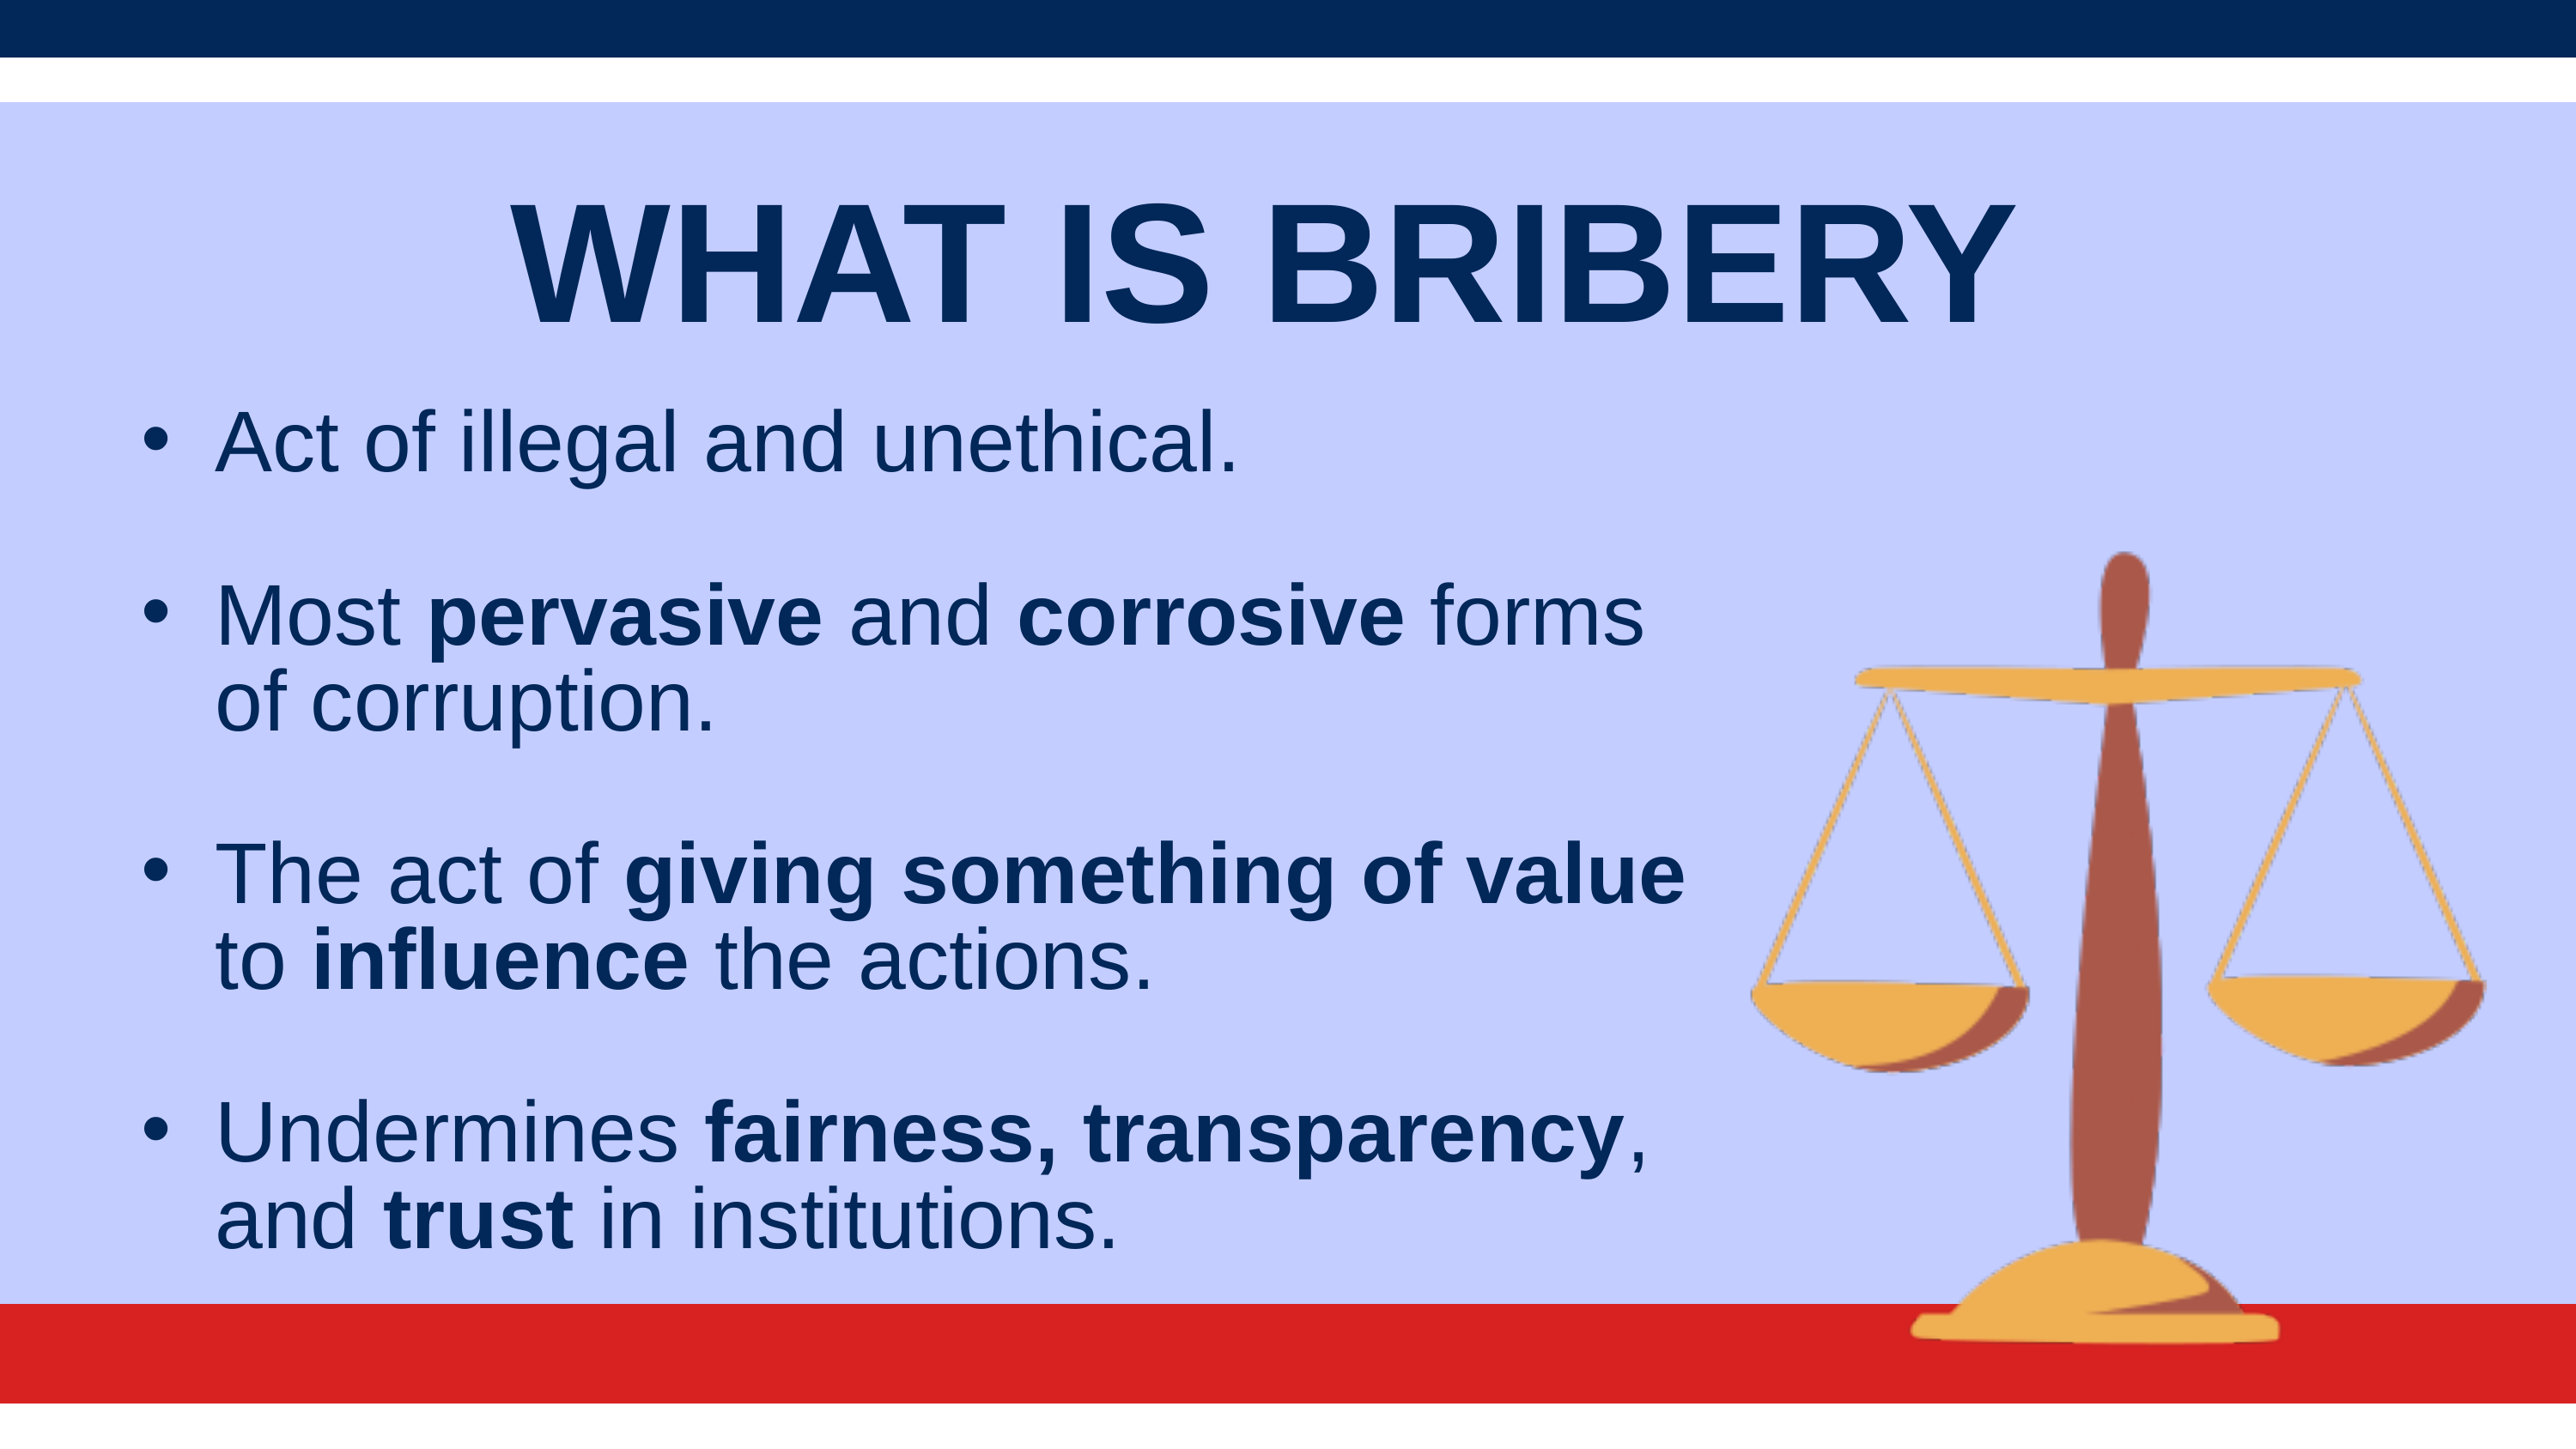

WHAT IS BRIBERY
Act of illegal and unethical.

Most pervasive and corrosive forms of corruption.

The act of giving something of value to influence the actions.

Undermines fairness, transparency, and trust in institutions.